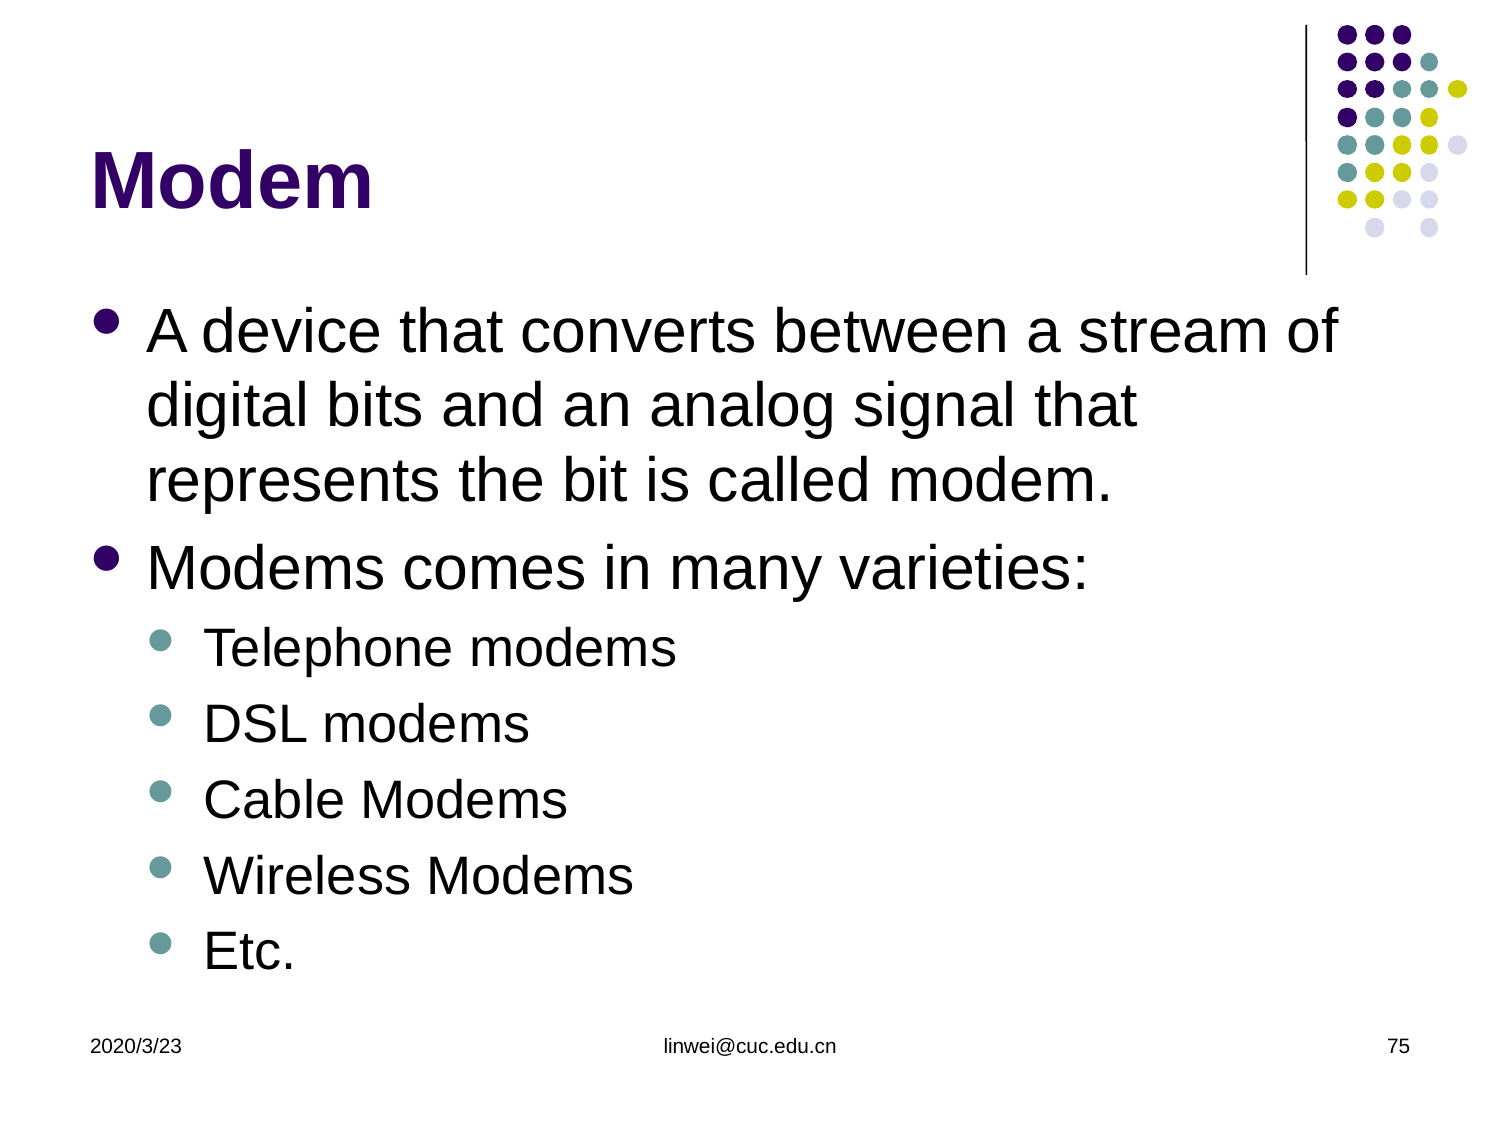

# Modem
A device that converts between a stream of digital bits and an analog signal that represents the bit is called modem.
Modems comes in many varieties:
Telephone modems
DSL modems
Cable Modems
Wireless Modems
Etc.

2020/3/23
linwei@cuc.edu.cn
75